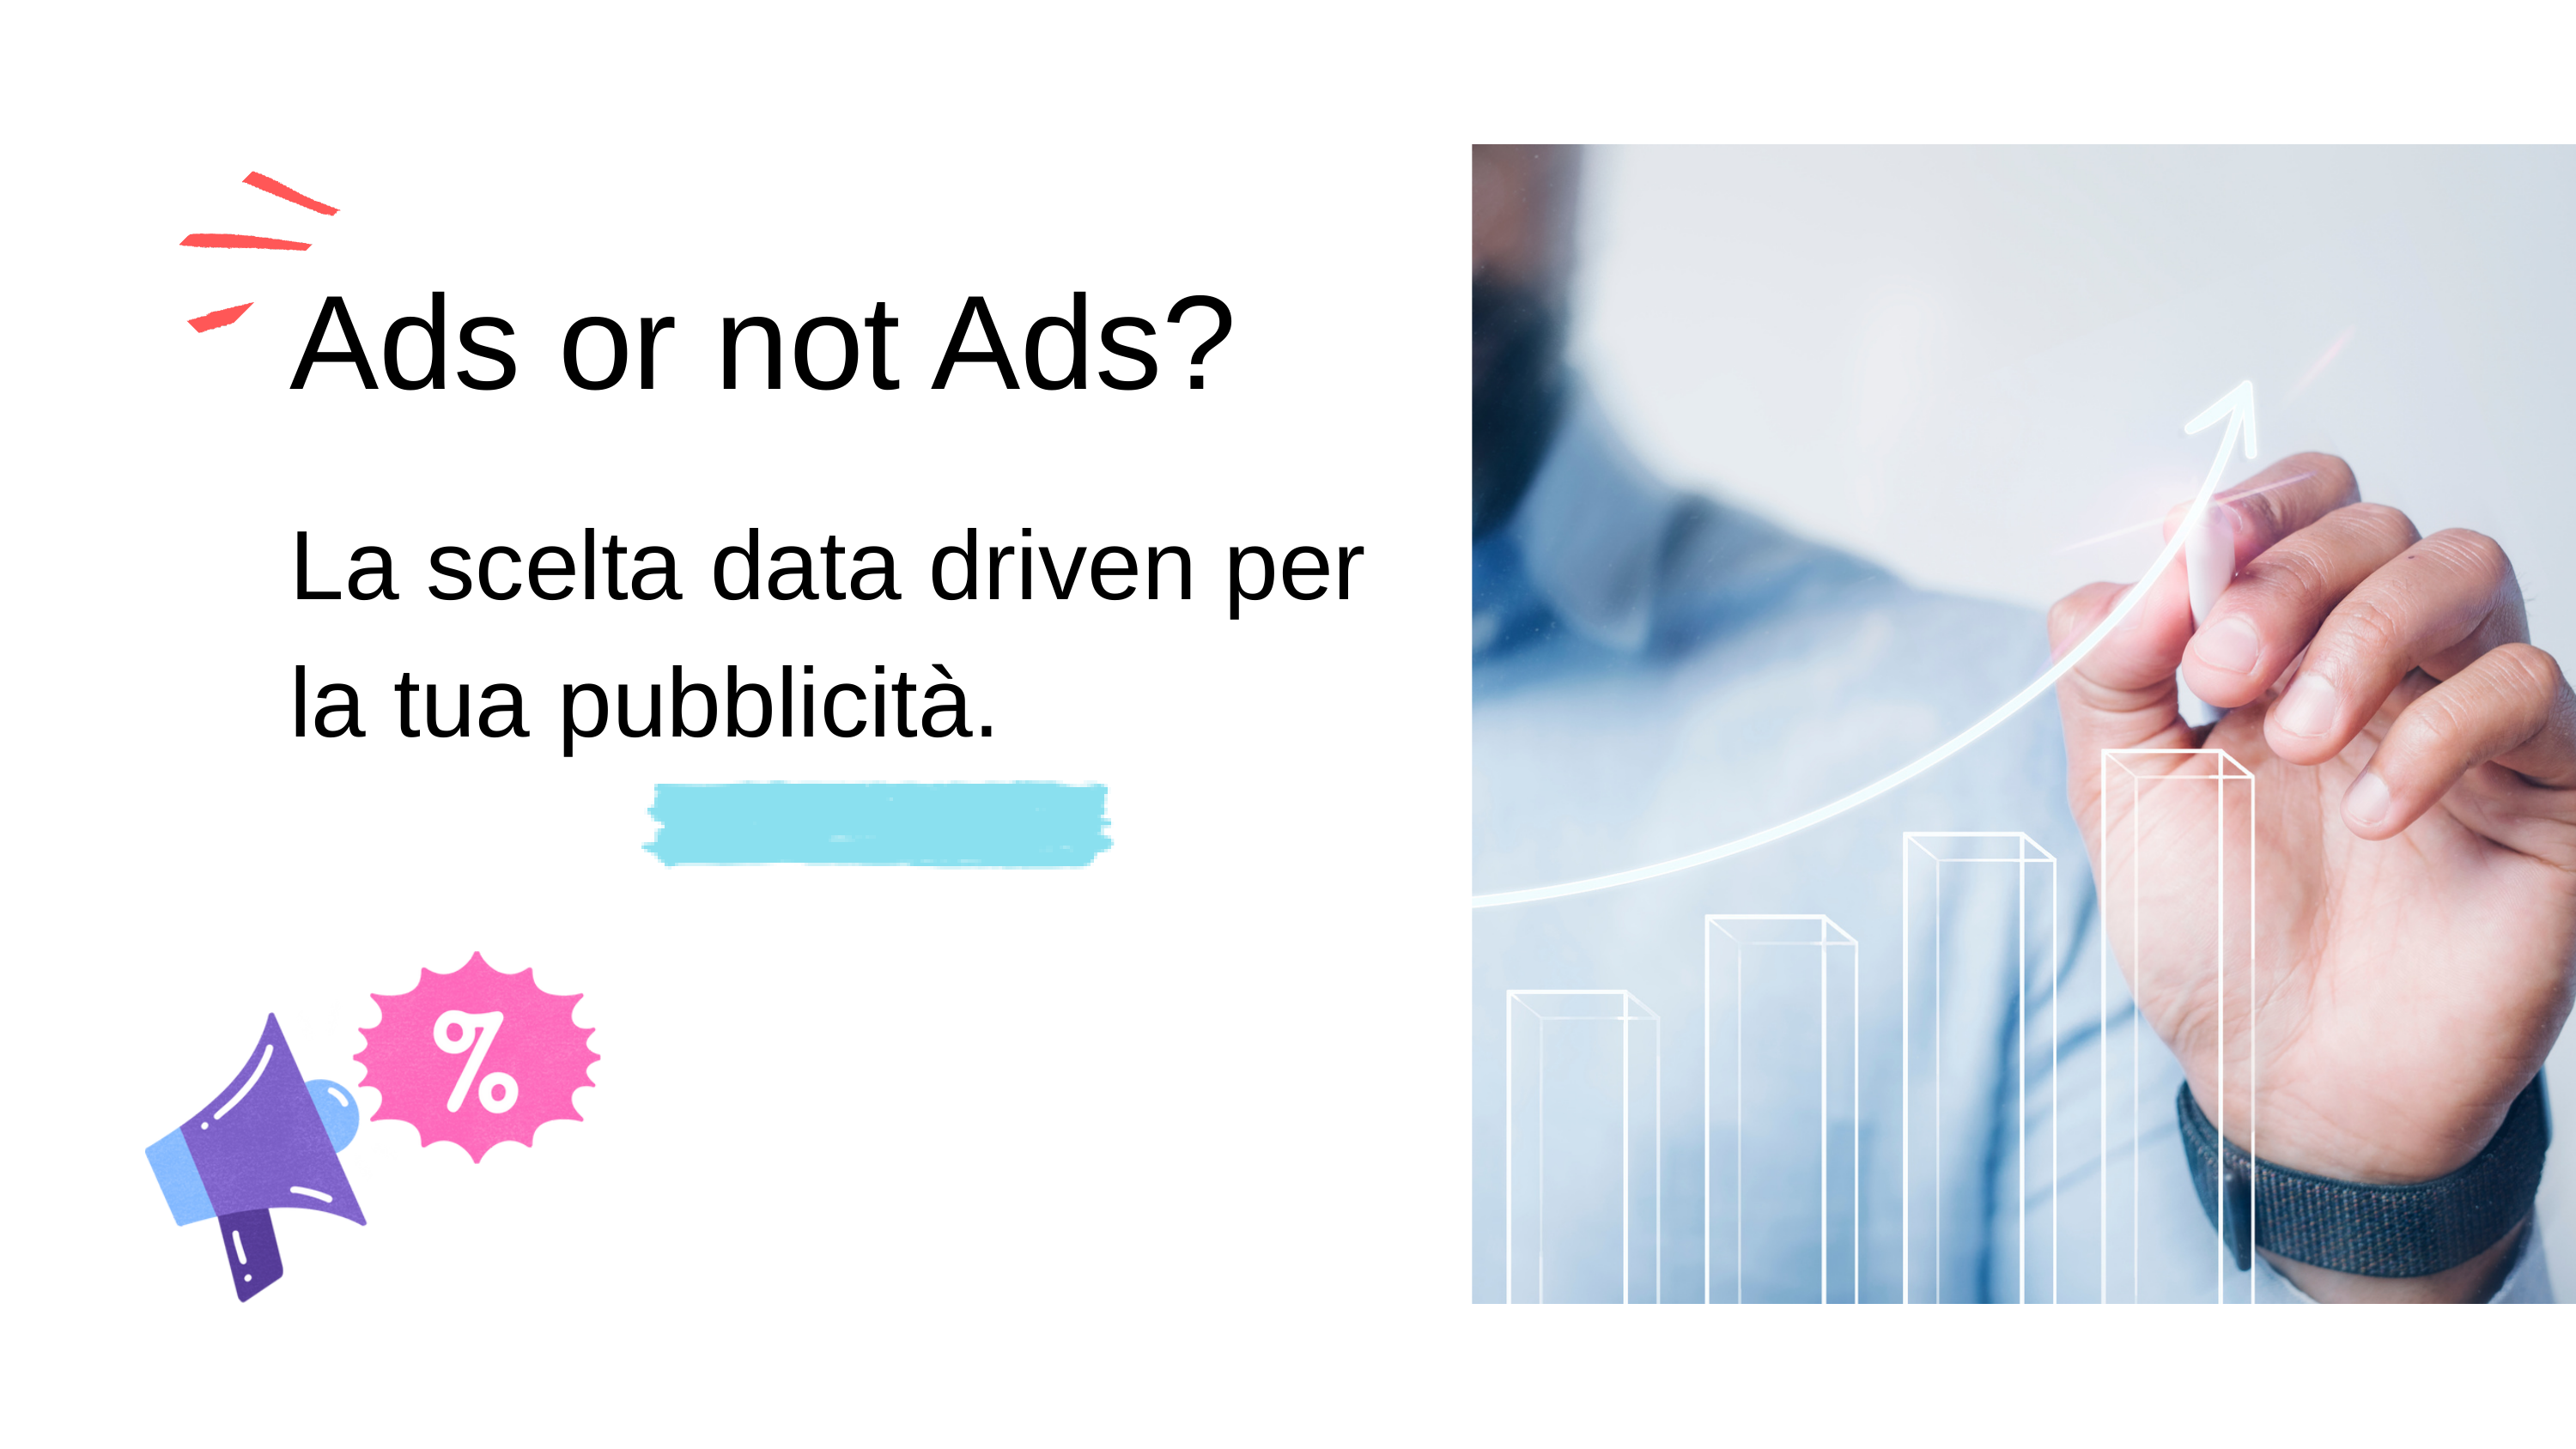

Ads or not Ads?
La scelta data driven per la tua pubblicità.